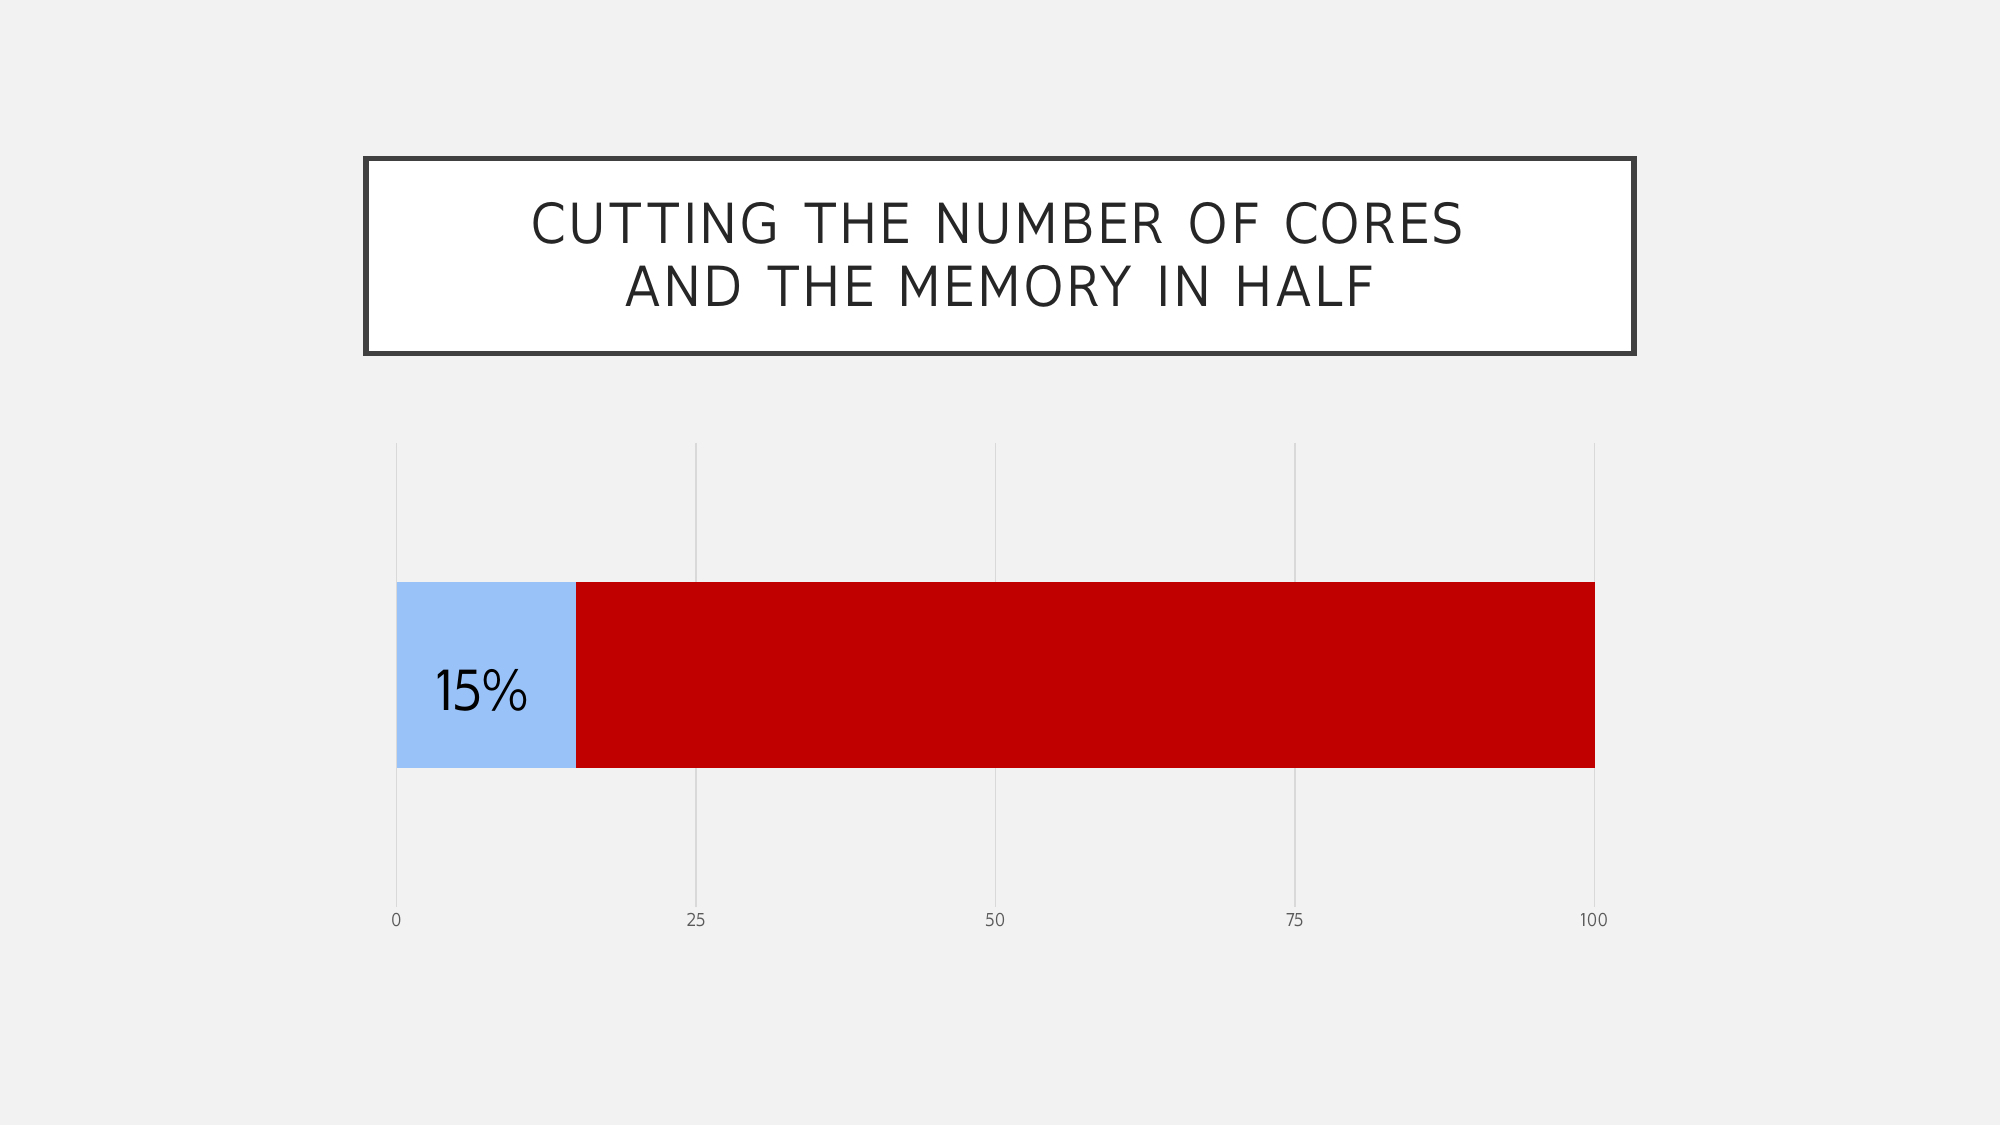

# CUtting the number of cores and the memory in half

### Chart

| Category |  |  |
|---|---|---|
15%
25%